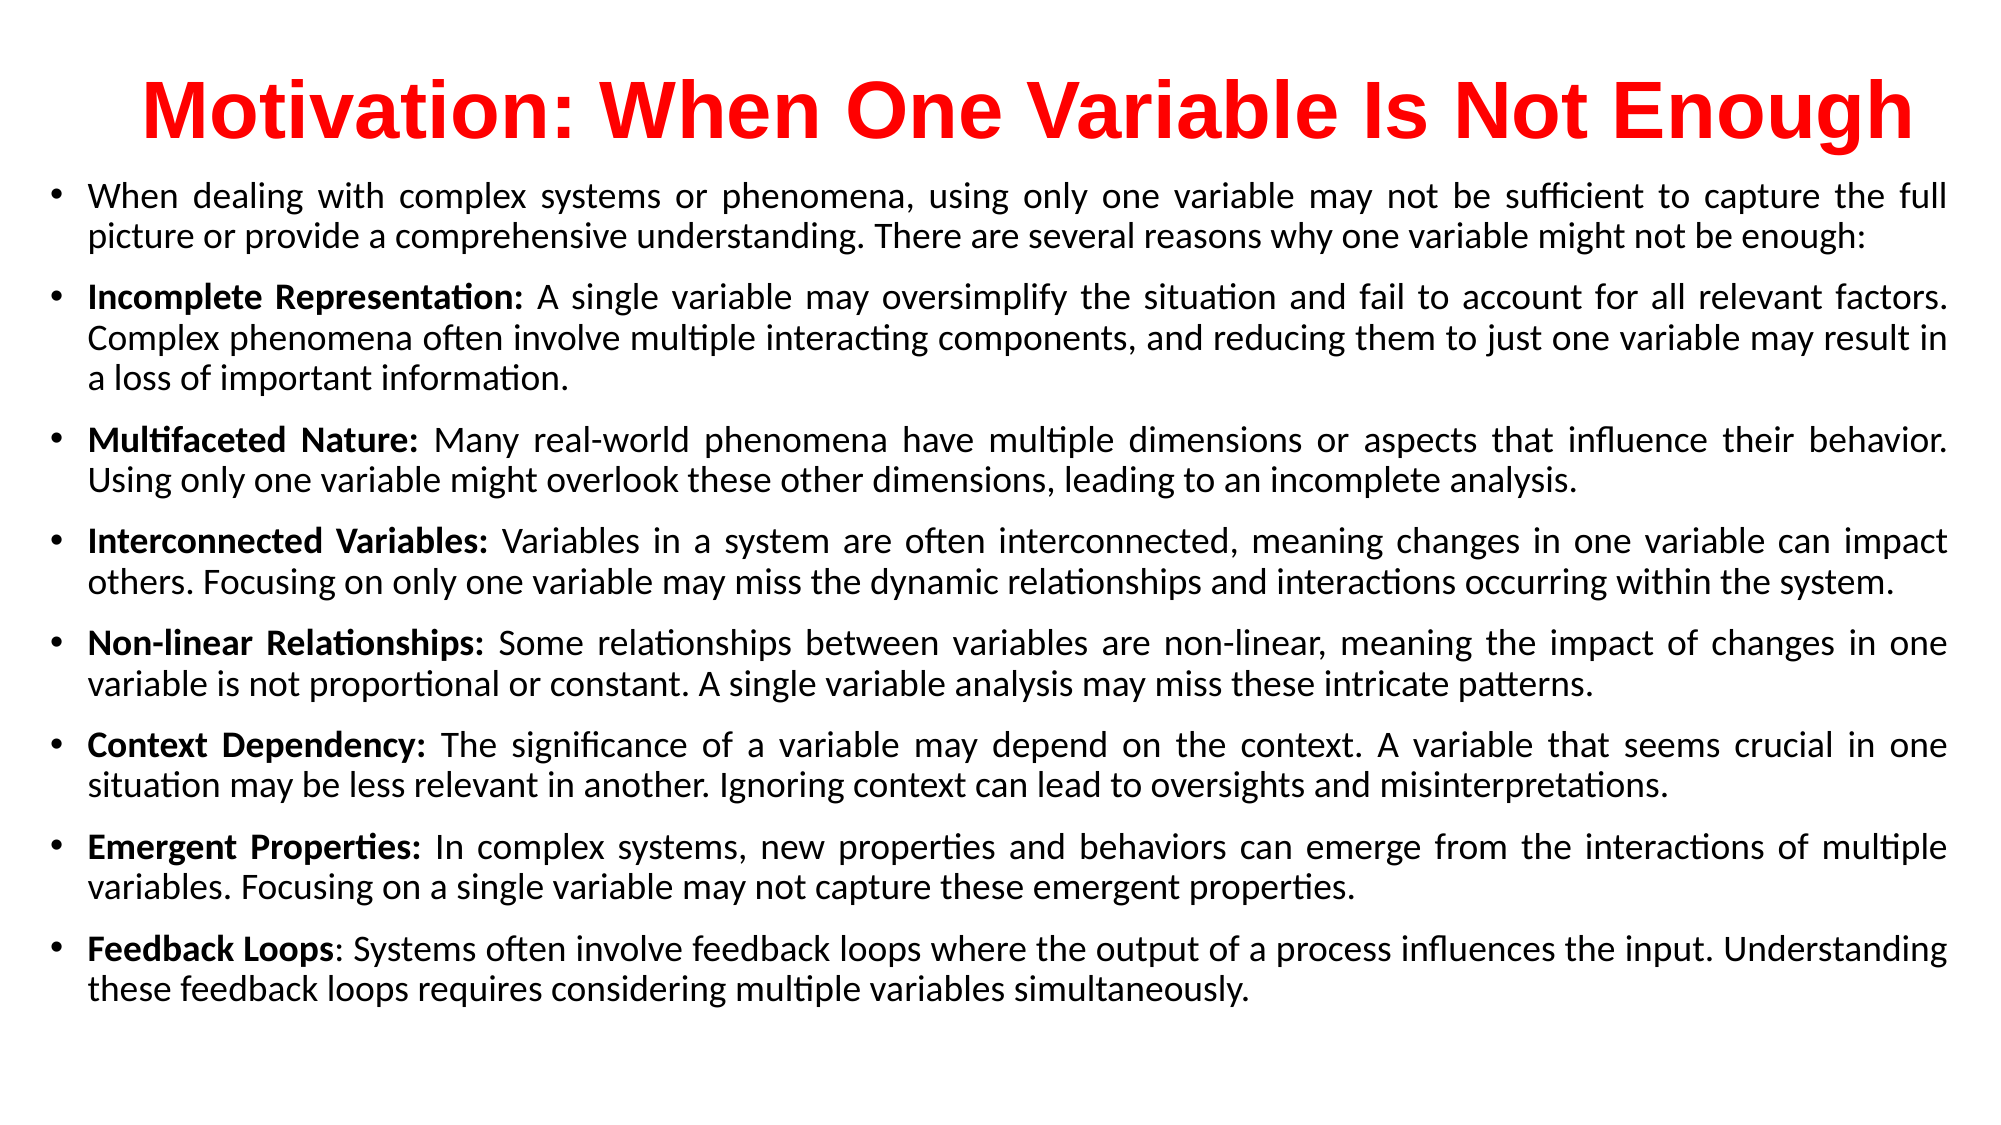

# Motivation: When One Variable Is Not Enough
When dealing with complex systems or phenomena, using only one variable may not be sufficient to capture the full picture or provide a comprehensive understanding. There are several reasons why one variable might not be enough:
Incomplete Representation: A single variable may oversimplify the situation and fail to account for all relevant factors. Complex phenomena often involve multiple interacting components, and reducing them to just one variable may result in a loss of important information.
Multifaceted Nature: Many real-world phenomena have multiple dimensions or aspects that influence their behavior. Using only one variable might overlook these other dimensions, leading to an incomplete analysis.
Interconnected Variables: Variables in a system are often interconnected, meaning changes in one variable can impact others. Focusing on only one variable may miss the dynamic relationships and interactions occurring within the system.
Non-linear Relationships: Some relationships between variables are non-linear, meaning the impact of changes in one variable is not proportional or constant. A single variable analysis may miss these intricate patterns.
Context Dependency: The significance of a variable may depend on the context. A variable that seems crucial in one situation may be less relevant in another. Ignoring context can lead to oversights and misinterpretations.
Emergent Properties: In complex systems, new properties and behaviors can emerge from the interactions of multiple variables. Focusing on a single variable may not capture these emergent properties.
Feedback Loops: Systems often involve feedback loops where the output of a process influences the input. Understanding these feedback loops requires considering multiple variables simultaneously.